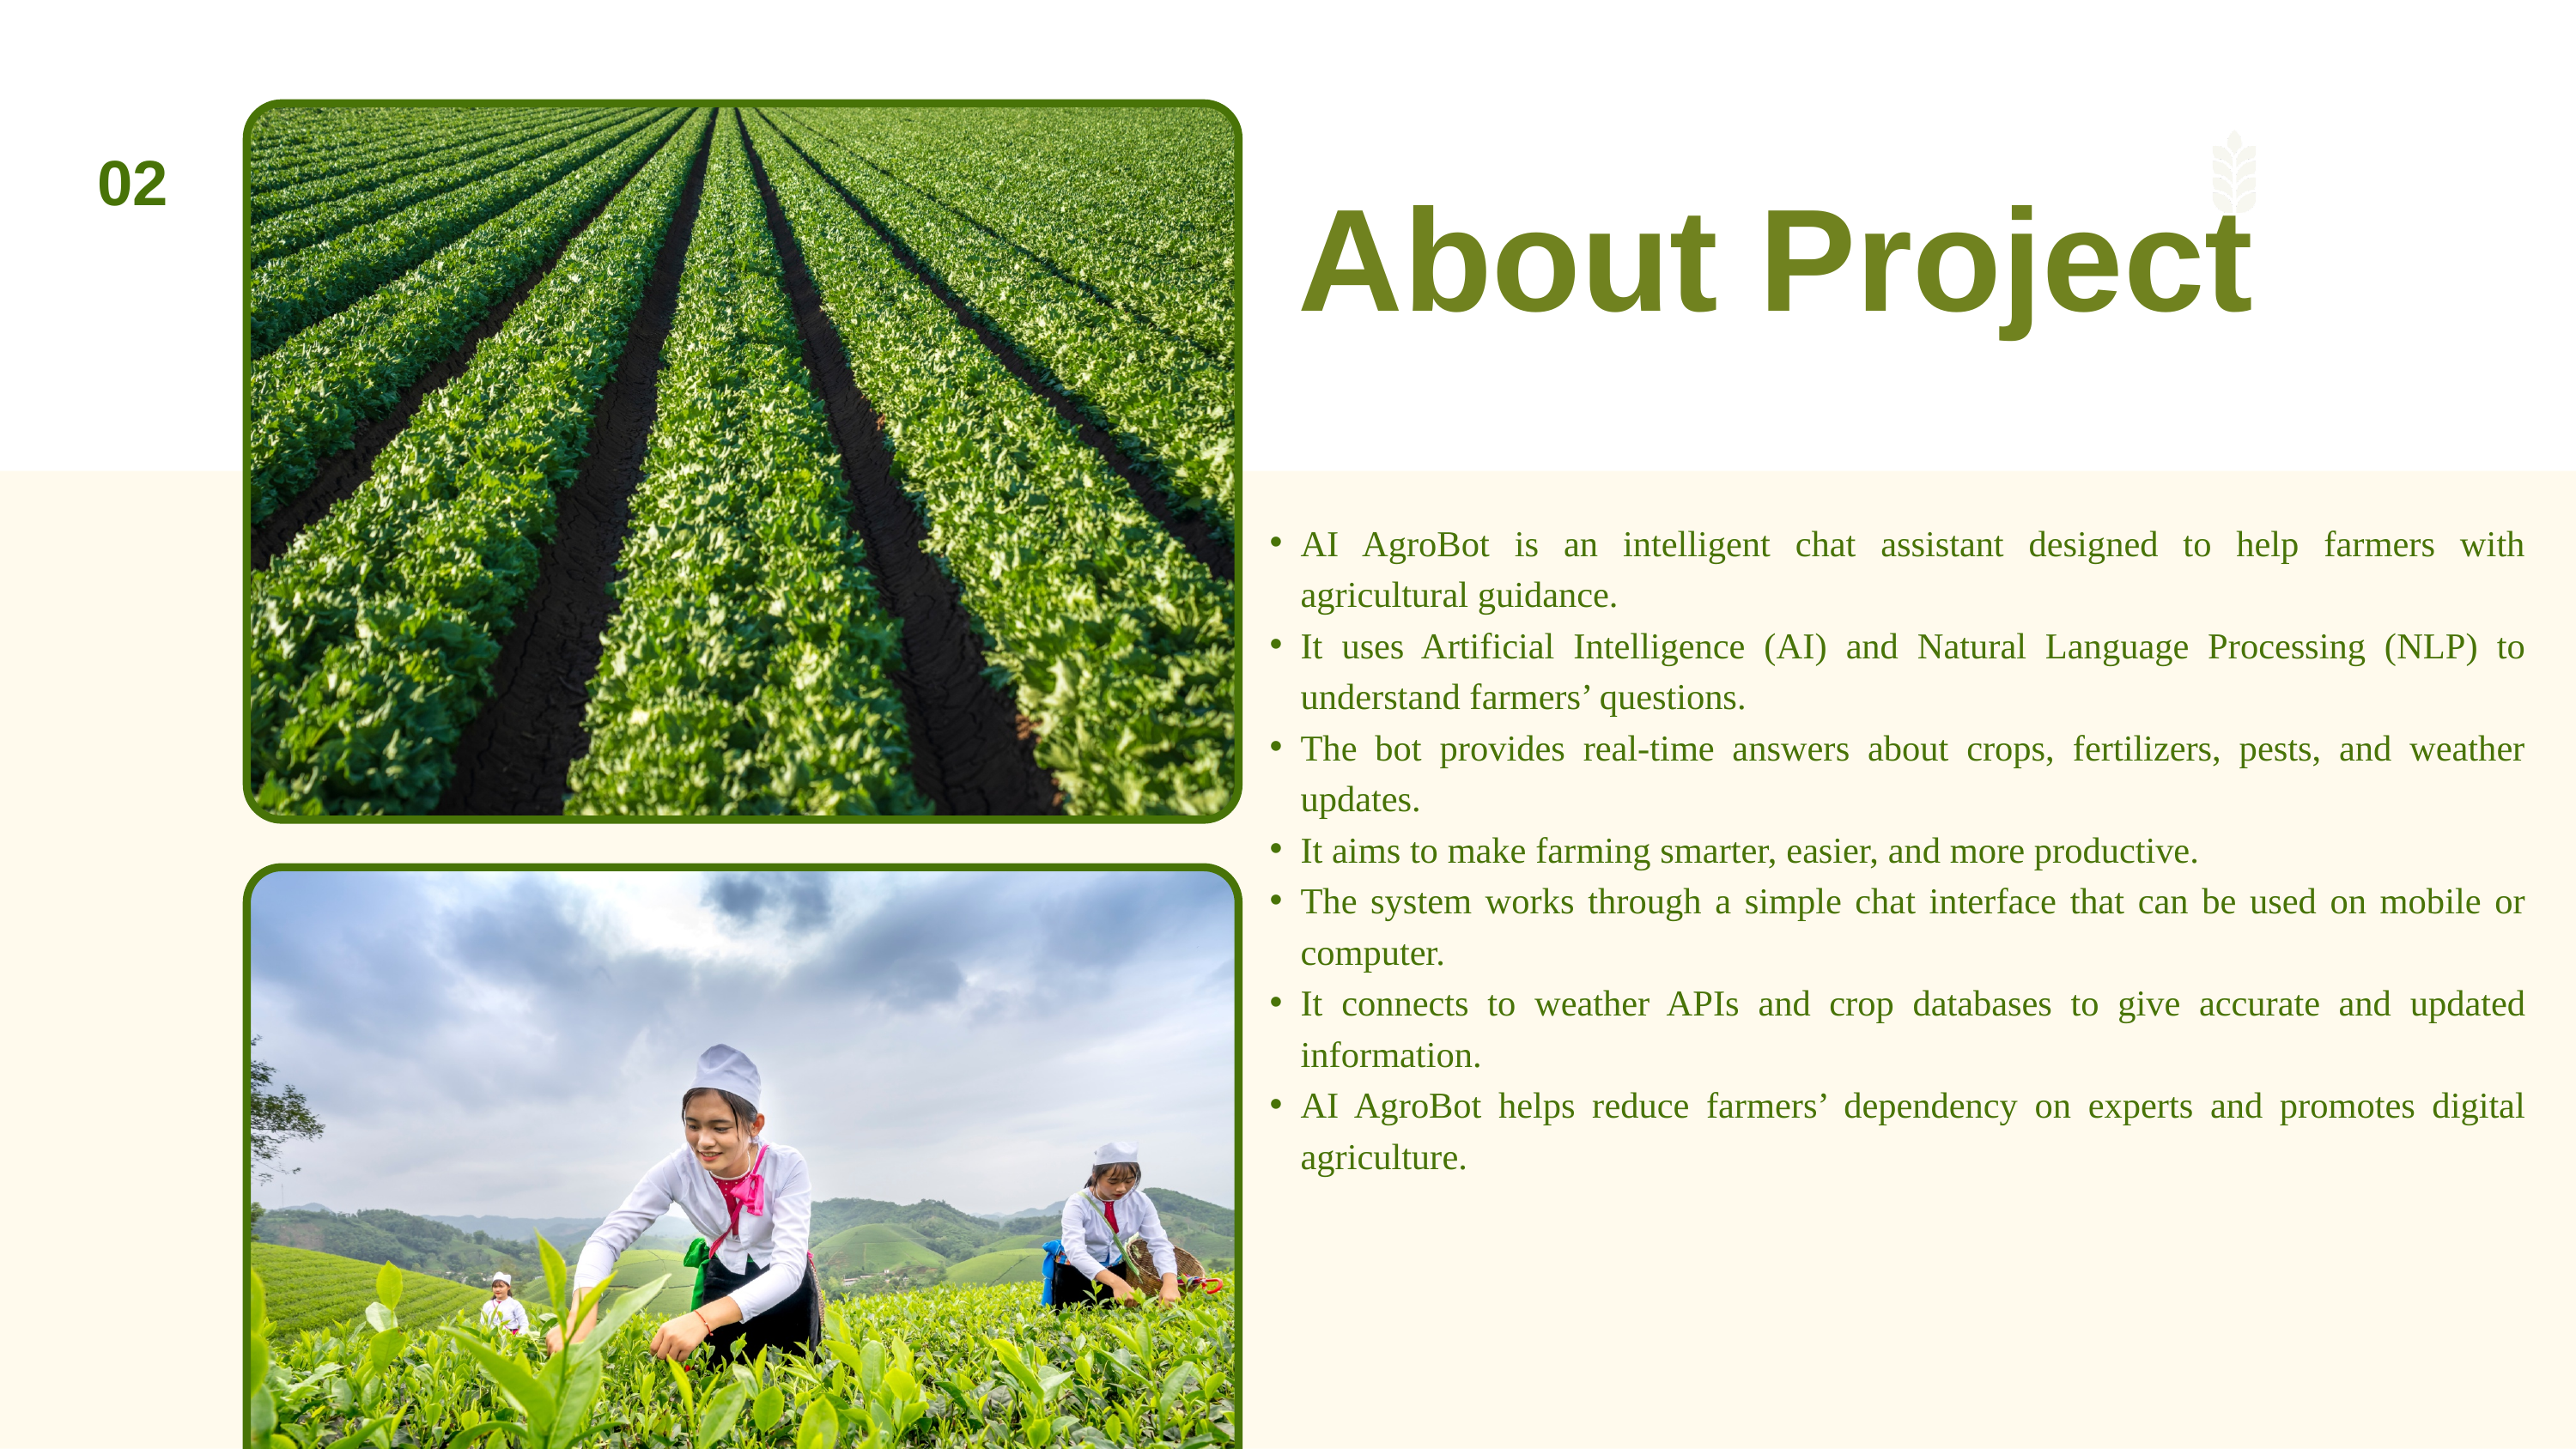

02

About Project

AI AgroBot is an intelligent chat assistant designed to help farmers with agricultural guidance.
It uses Artificial Intelligence (AI) and Natural Language Processing (NLP) to understand farmers’ questions.
The bot provides real-time answers about crops, fertilizers, pests, and weather updates.
It aims to make farming smarter, easier, and more productive.
The system works through a simple chat interface that can be used on mobile or computer.
It connects to weather APIs and crop databases to give accurate and updated information.
AI AgroBot helps reduce farmers’ dependency on experts and promotes digital agriculture.